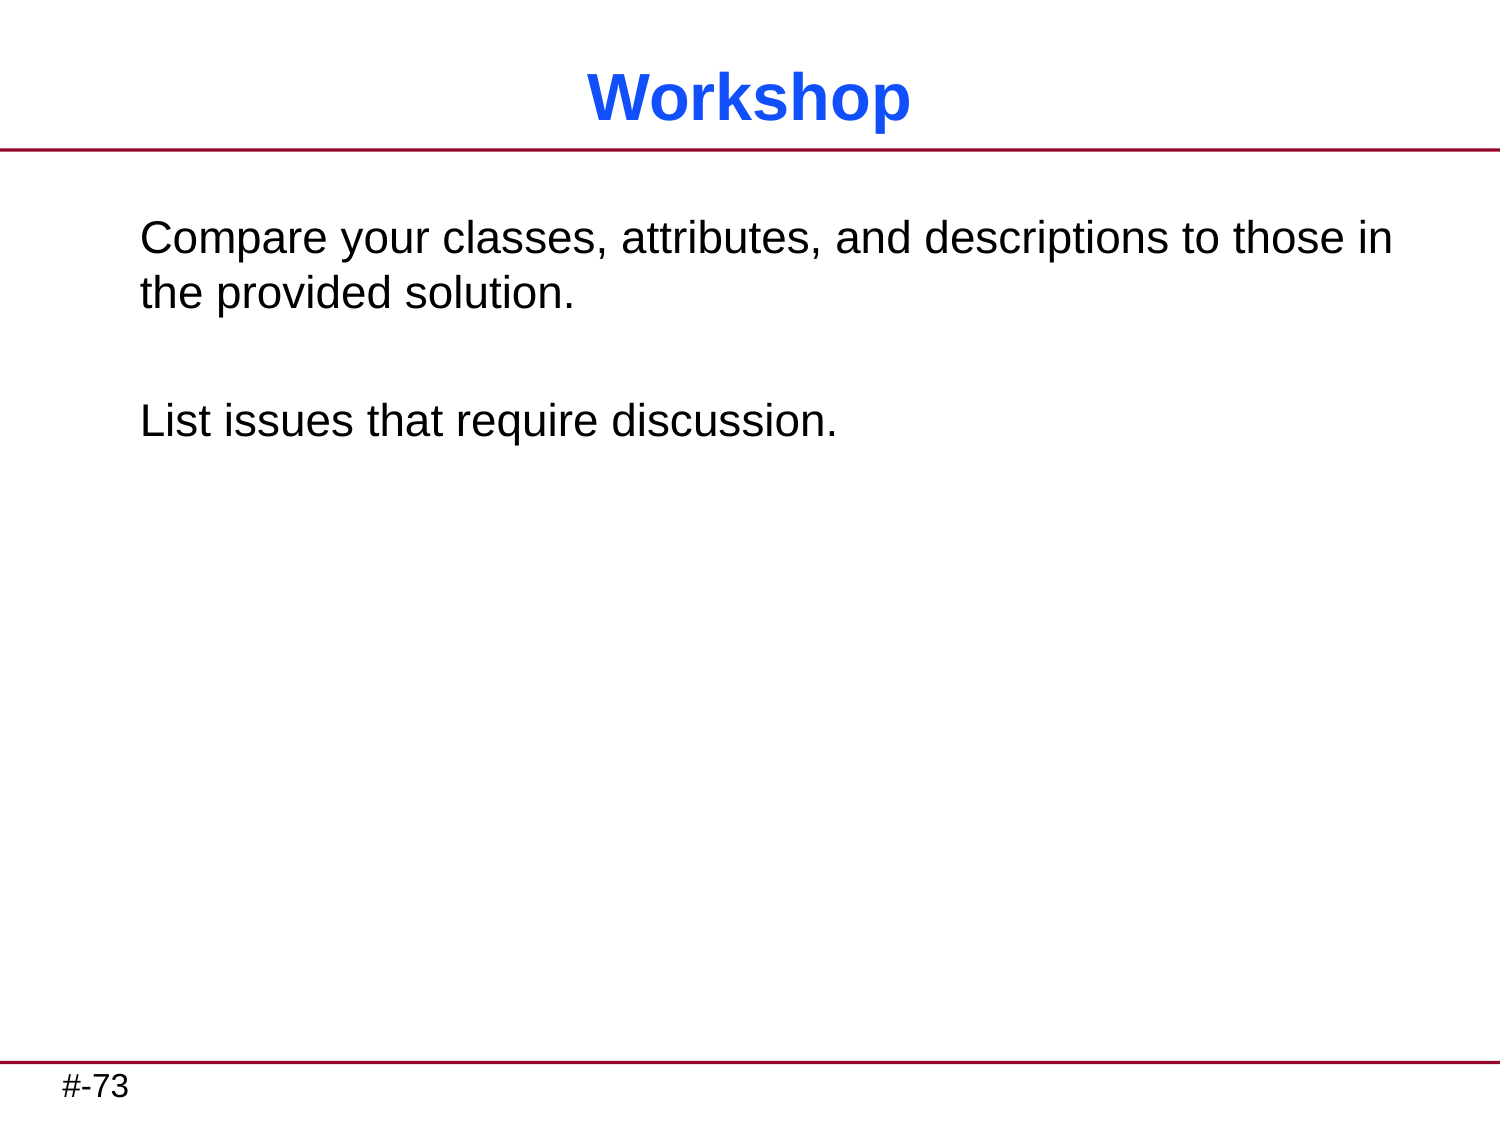

# Workshop
Compare your classes, attributes, and descriptions to those in the provided solution.

List issues that require discussion.